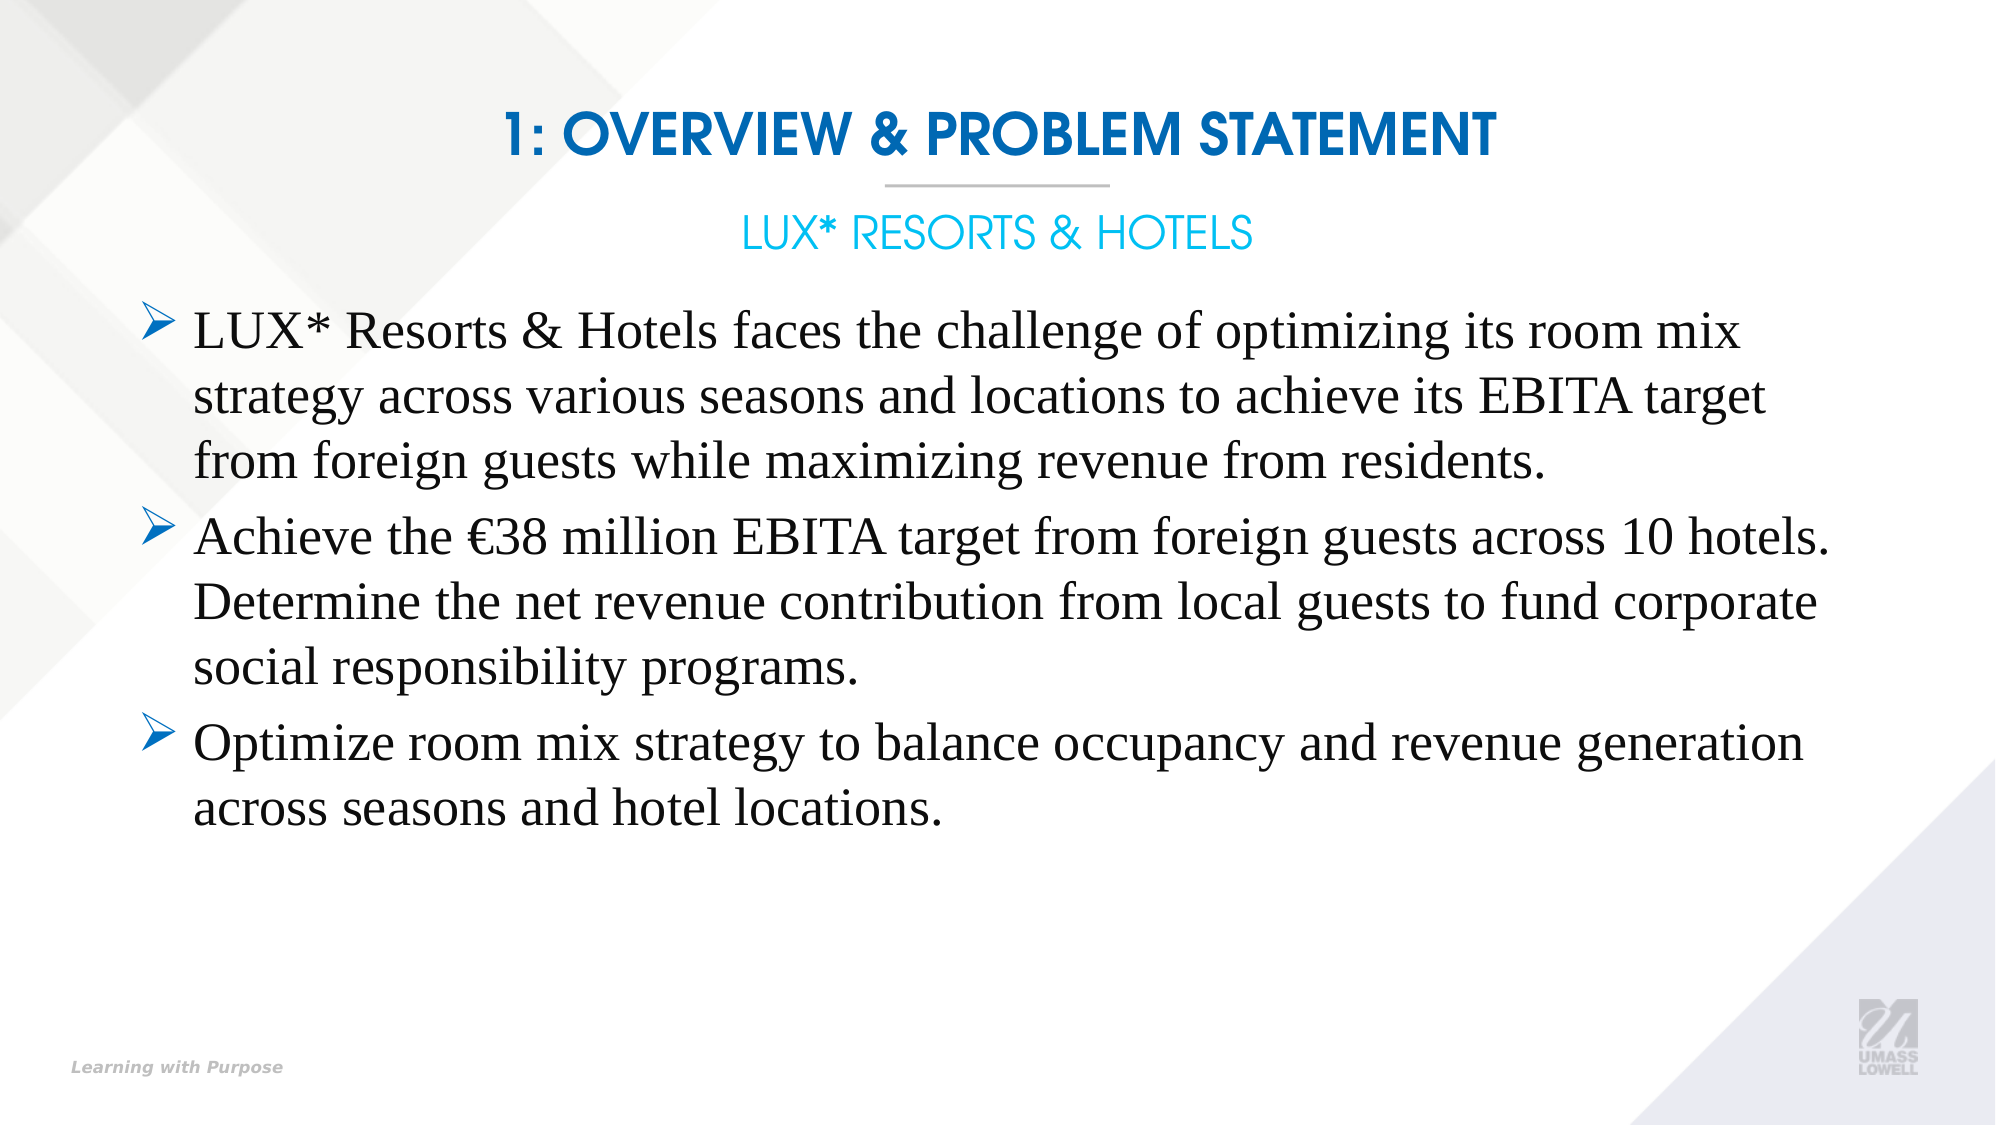

# 1: overview & Problem Statement
lux* resorts & hotels
LUX* Resorts & Hotels faces the challenge of optimizing its room mix strategy across various seasons and locations to achieve its EBITA target from foreign guests while maximizing revenue from residents.
Achieve the €38 million EBITA target from foreign guests across 10 hotels. Determine the net revenue contribution from local guests to fund corporate social responsibility programs.
Optimize room mix strategy to balance occupancy and revenue generation across seasons and hotel locations.